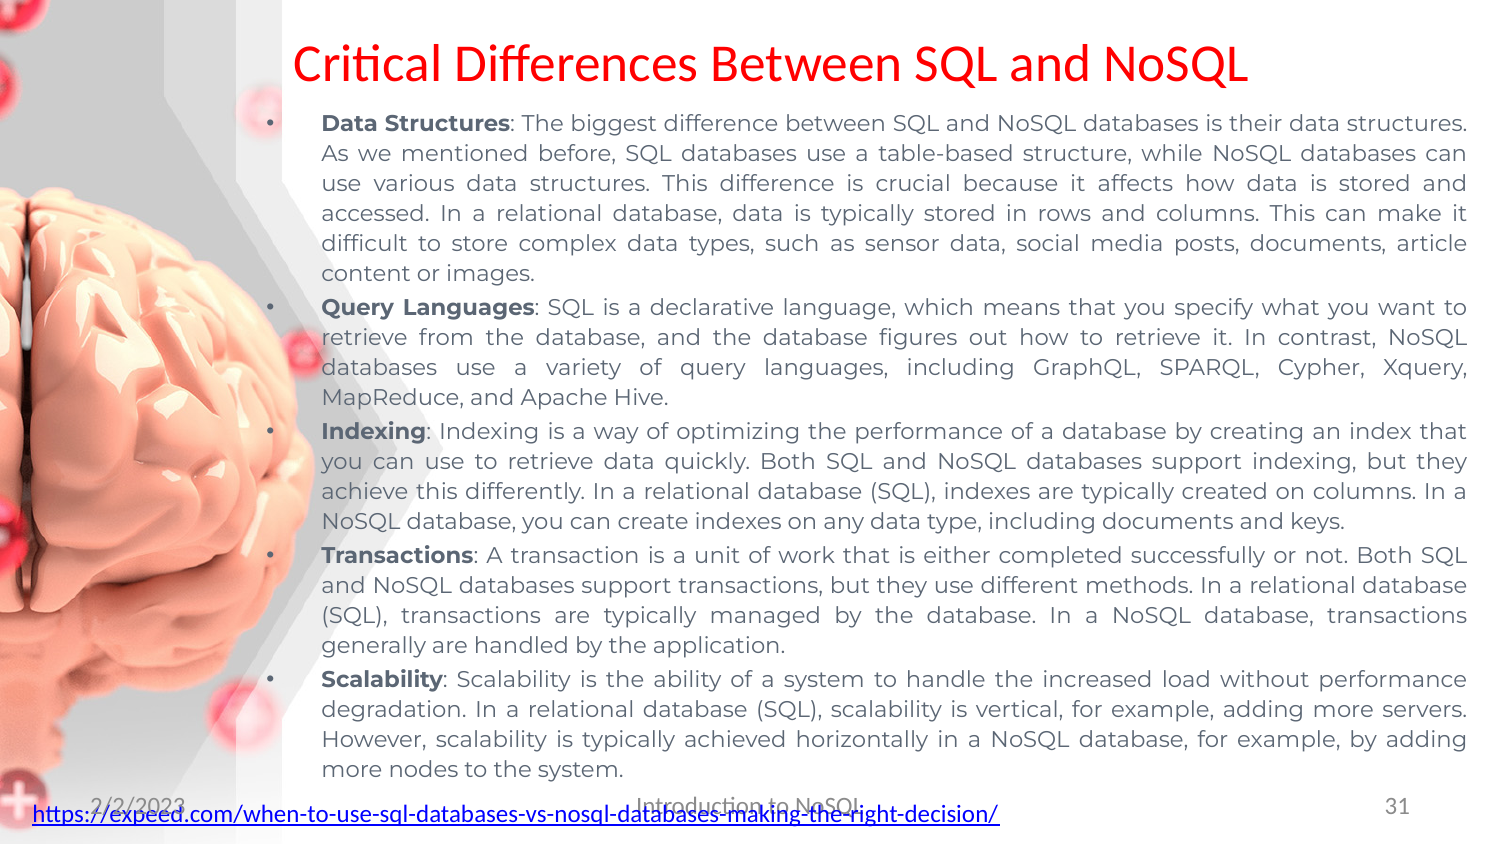

# Critical Differences Between SQL and NoSQL
Data Structures: The biggest difference between SQL and NoSQL databases is their data structures. As we mentioned before, SQL databases use a table-based structure, while NoSQL databases can use various data structures. This difference is crucial because it affects how data is stored and accessed. In a relational database, data is typically stored in rows and columns. This can make it difficult to store complex data types, such as sensor data, social media posts, documents, article content or images.
Query Languages: SQL is a declarative language, which means that you specify what you want to retrieve from the database, and the database figures out how to retrieve it. In contrast, NoSQL databases use a variety of query languages, including GraphQL, SPARQL, Cypher, Xquery, MapReduce, and Apache Hive.
Indexing: Indexing is a way of optimizing the performance of a database by creating an index that you can use to retrieve data quickly. Both SQL and NoSQL databases support indexing, but they achieve this differently. In a relational database (SQL), indexes are typically created on columns. In a NoSQL database, you can create indexes on any data type, including documents and keys.
Transactions: A transaction is a unit of work that is either completed successfully or not. Both SQL and NoSQL databases support transactions, but they use different methods. In a relational database (SQL), transactions are typically managed by the database. In a NoSQL database, transactions generally are handled by the application.
Scalability: Scalability is the ability of a system to handle the increased load without performance degradation. In a relational database (SQL), scalability is vertical, for example, adding more servers. However, scalability is typically achieved horizontally in a NoSQL database, for example, by adding more nodes to the system.
2/2/2023
Introduction to NoSQL
31
https://expeed.com/when-to-use-sql-databases-vs-nosql-databases-making-the-right-decision/